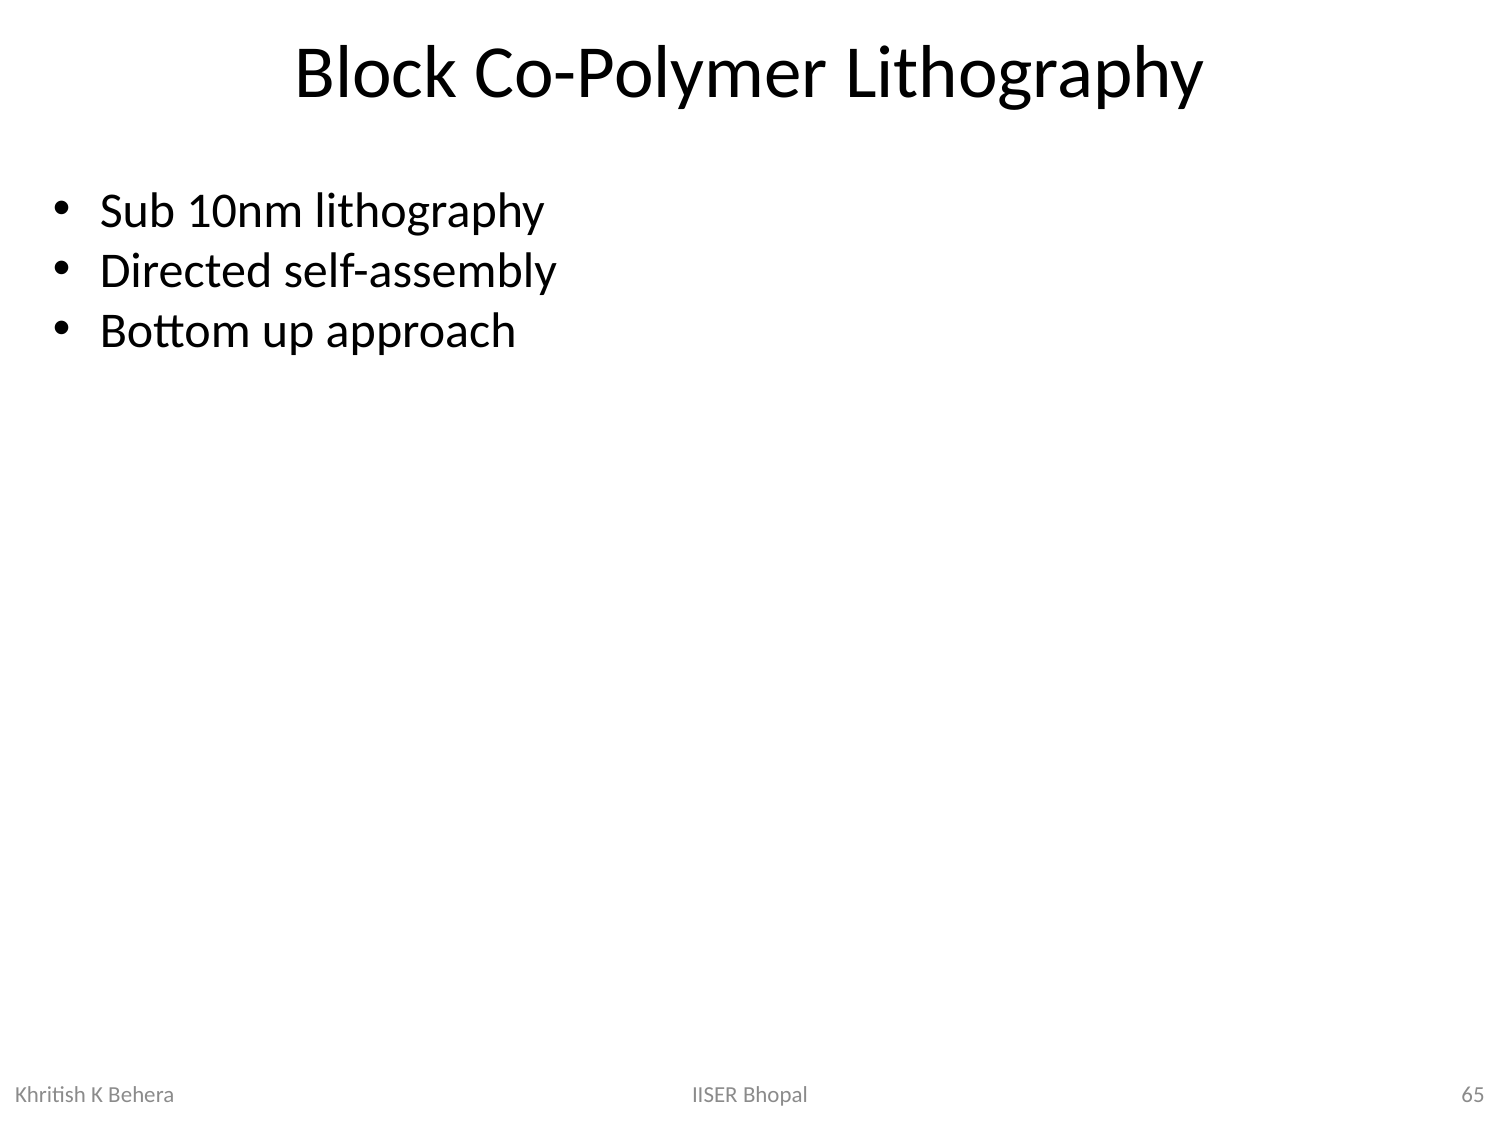

# Block Co-Polymer Lithography
Sub 10nm lithography
Directed self-assembly
Bottom up approach
65
IISER Bhopal
Khritish K Behera